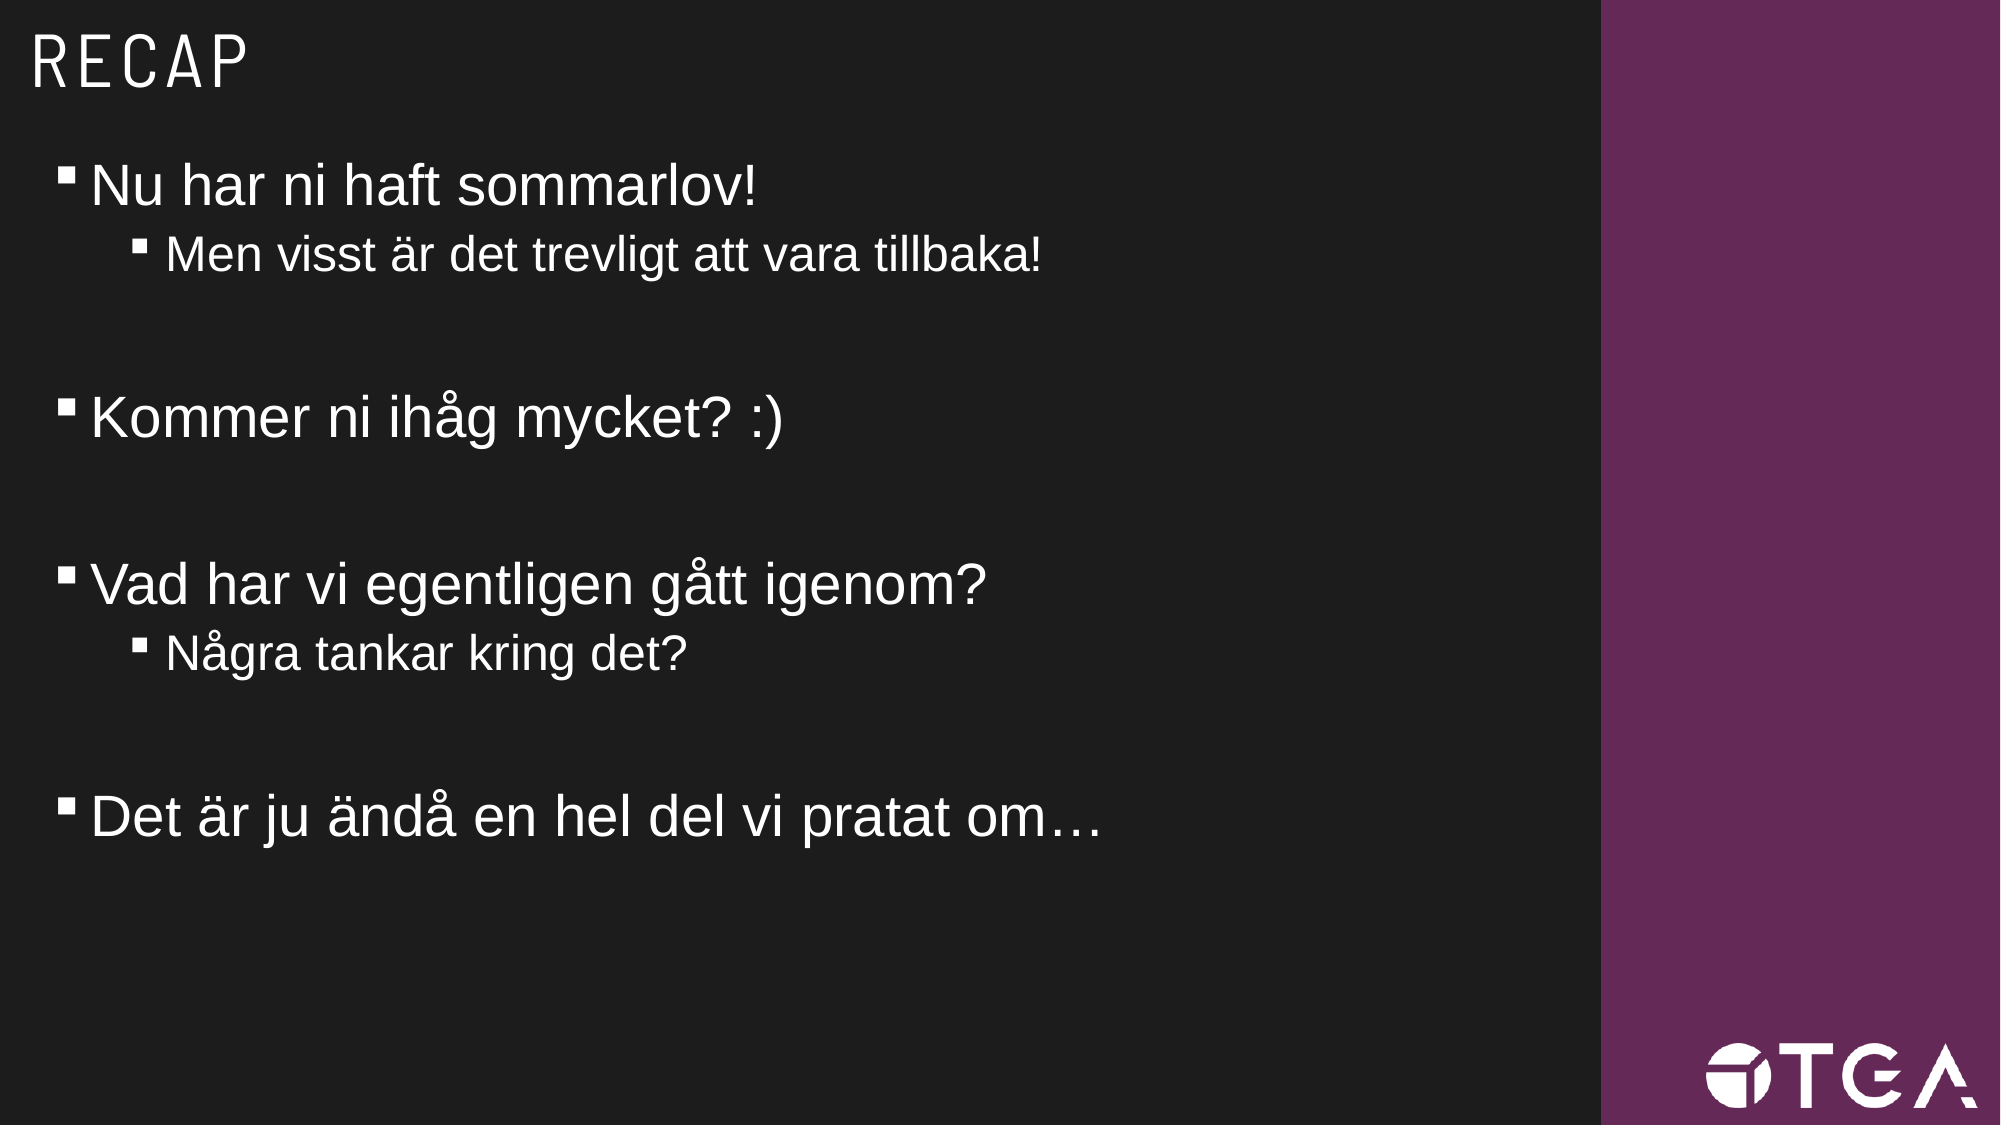

# RECAP
Nu har ni haft sommarlov!
Men visst är det trevligt att vara tillbaka!

Kommer ni ihåg mycket? :)

Vad har vi egentligen gått igenom?
Några tankar kring det?

Det är ju ändå en hel del vi pratat om…